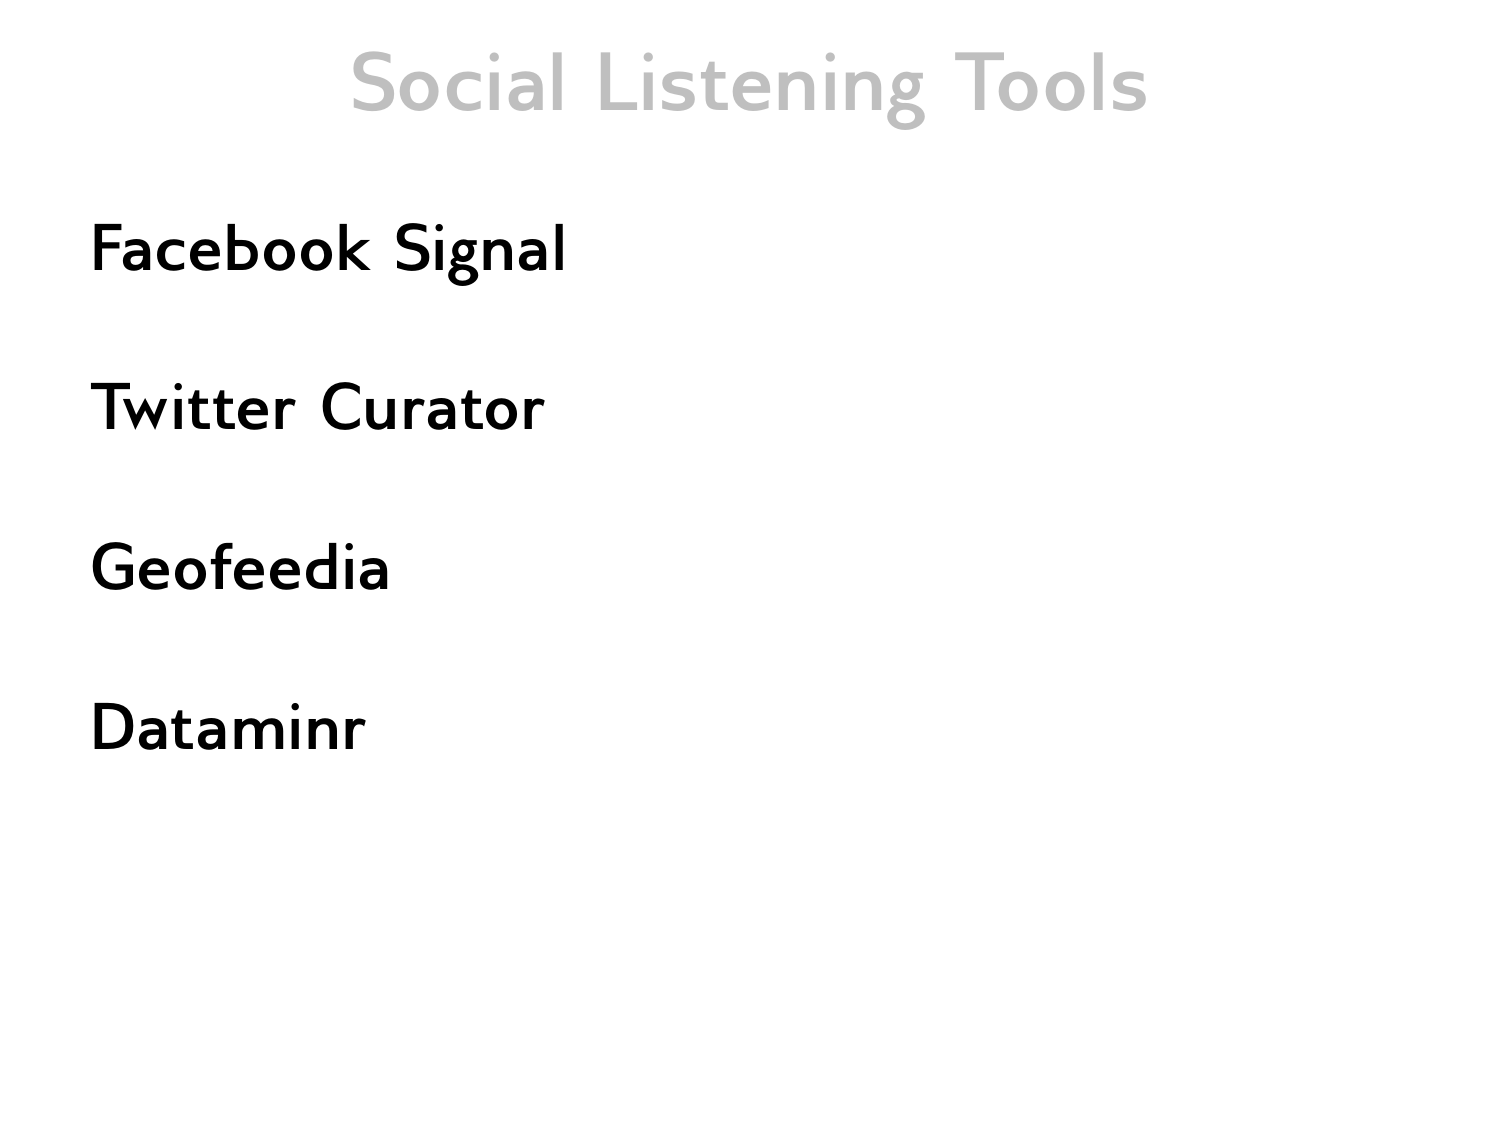

# Social Listening Tools
Facebook Signal

Twitter Curator

Geofeedia

Dataminr